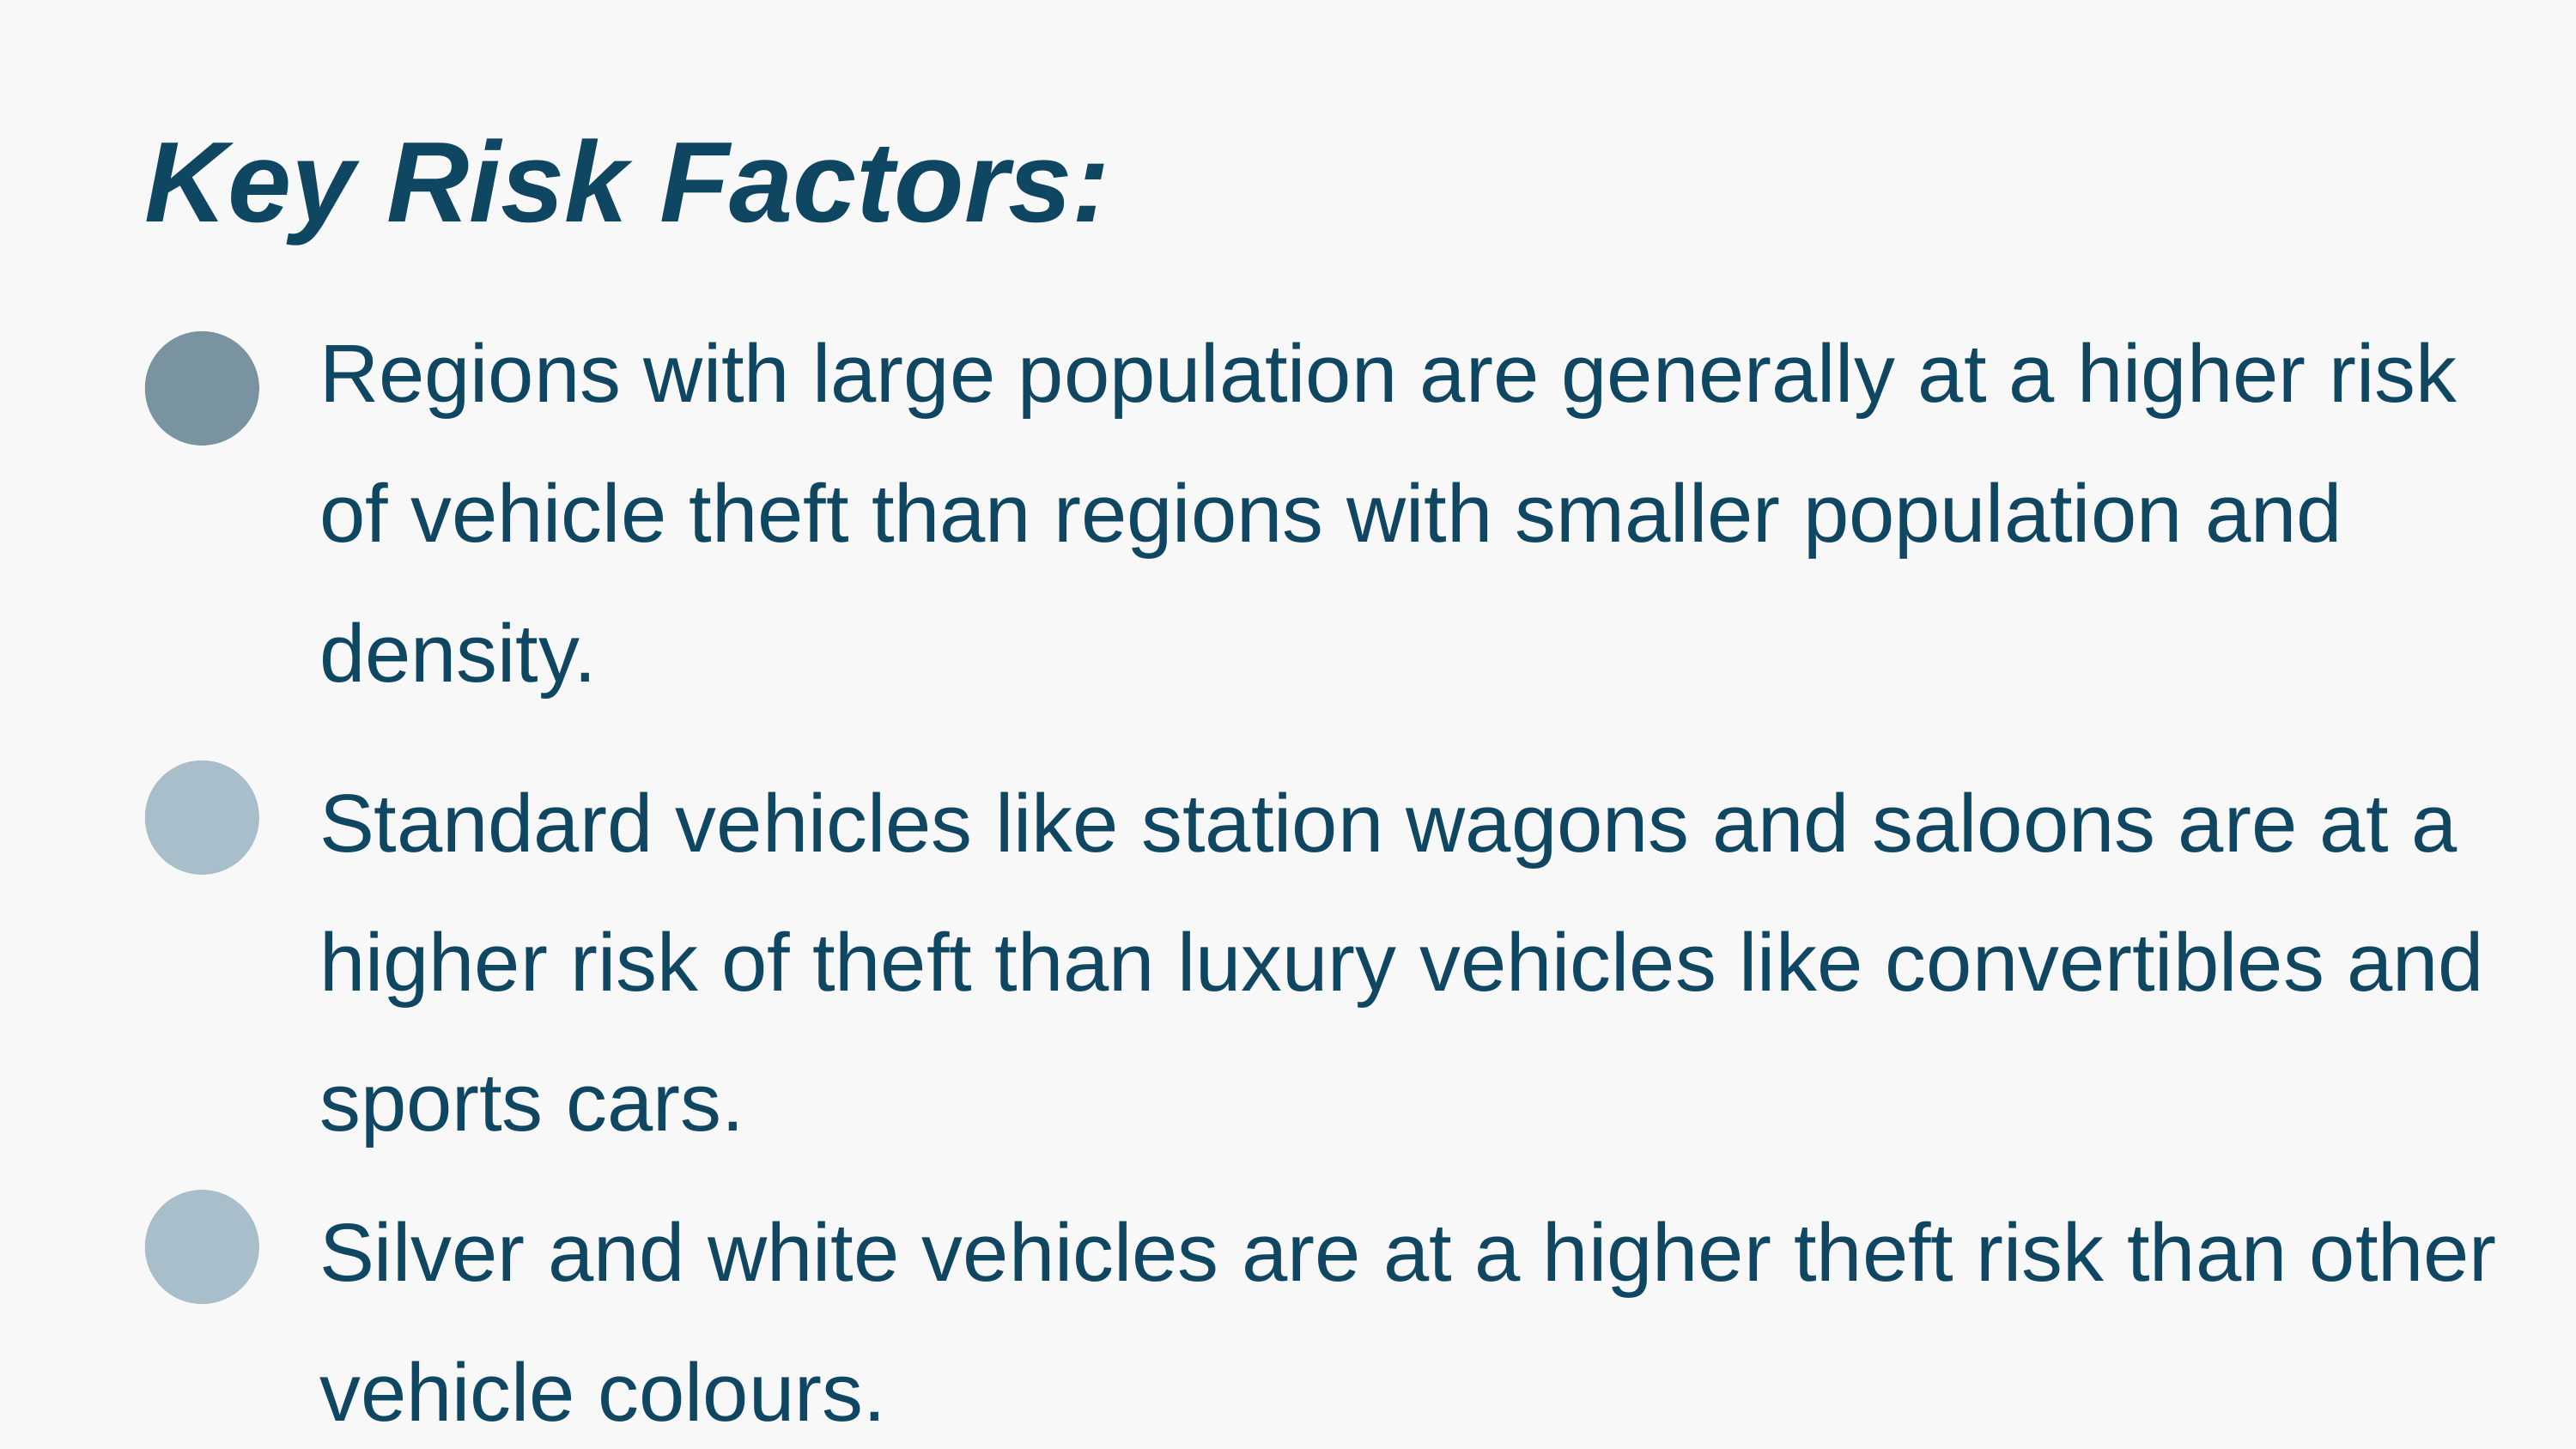

Key Risk Factors:
Regions with large population are generally at a higher risk of vehicle theft than regions with smaller population and density.

Standard vehicles like station wagons and saloons are at a higher risk of theft than luxury vehicles like convertibles and sports cars.

Silver and white vehicles are at a higher theft risk than other vehicle colours.